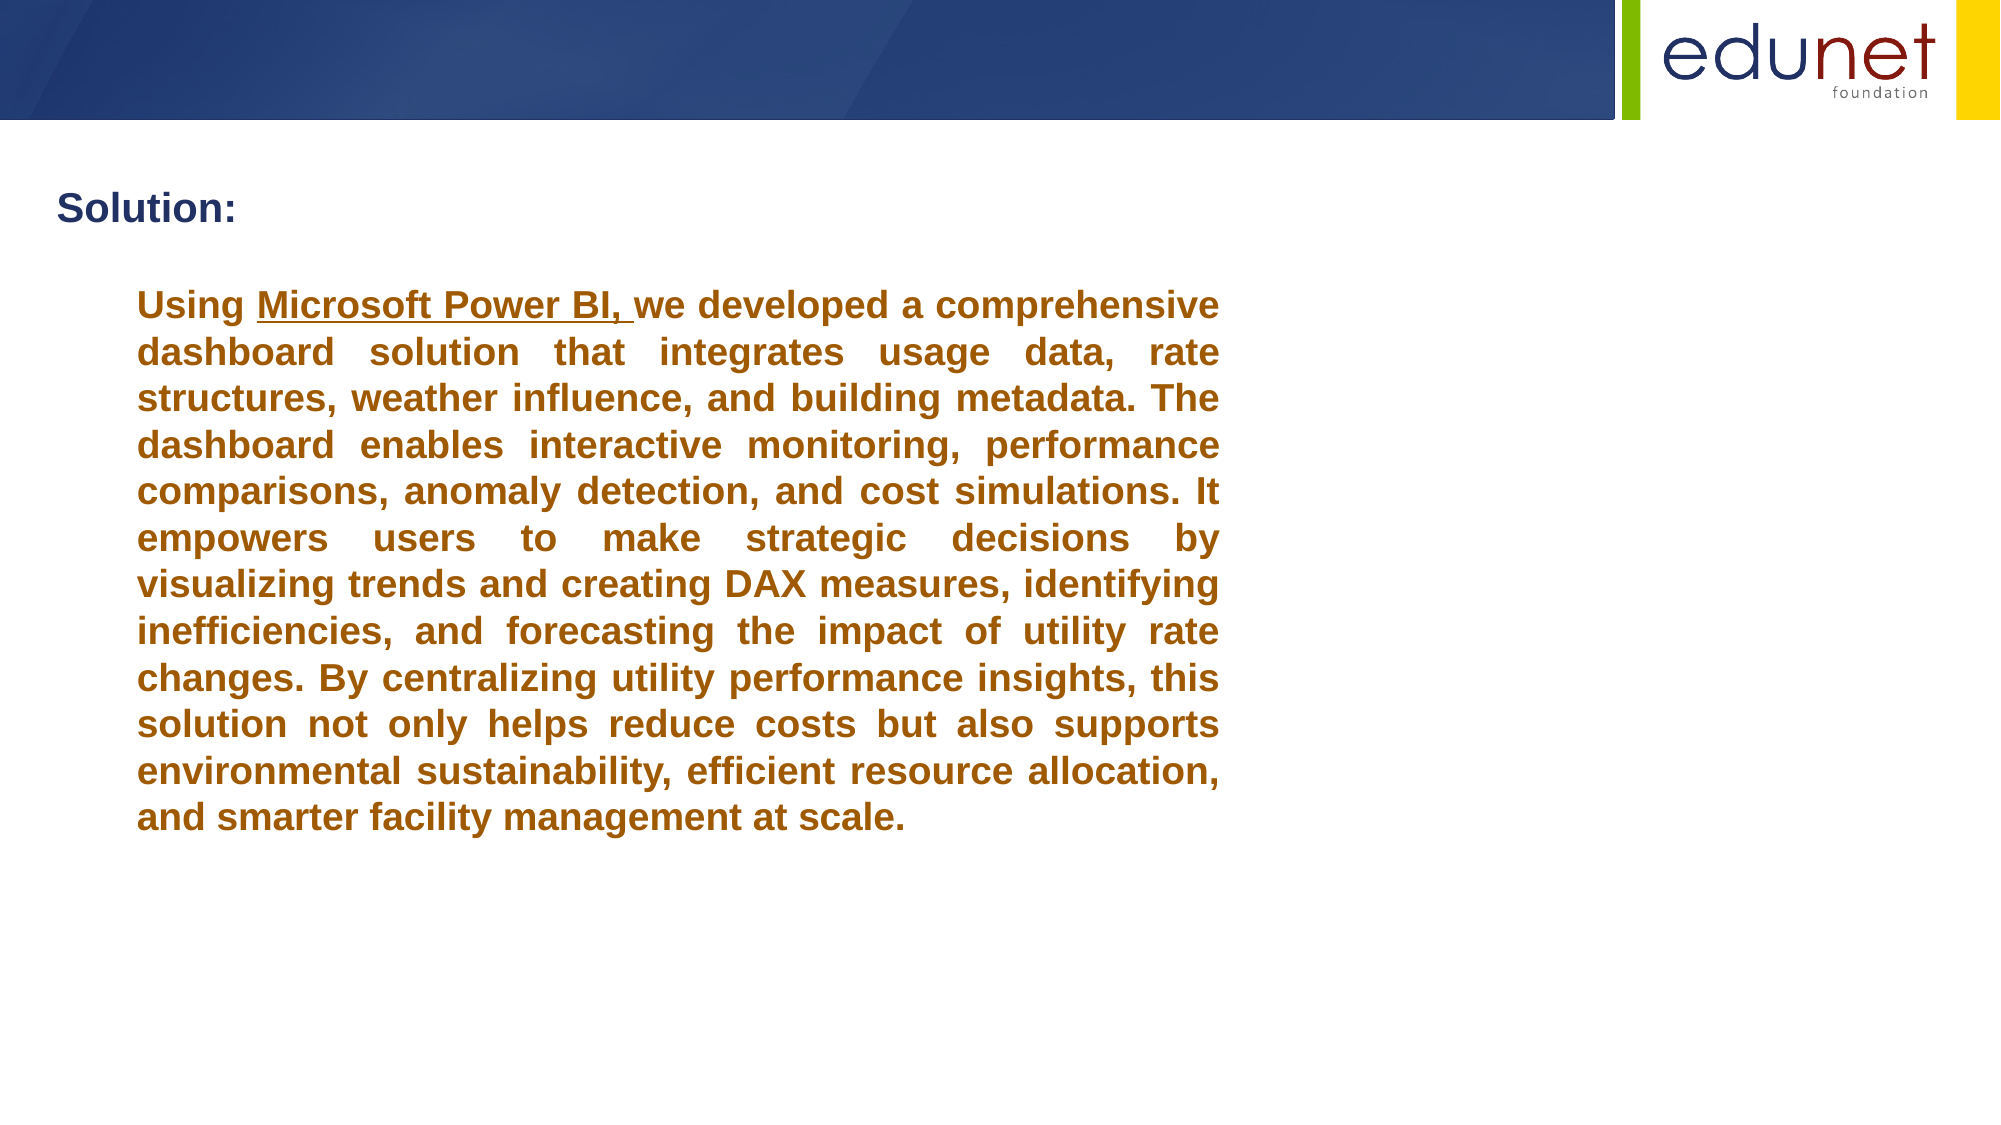

Solution:
Using Microsoft Power BI, we developed a comprehensive dashboard solution that integrates usage data, rate structures, weather influence, and building metadata. The dashboard enables interactive monitoring, performance comparisons, anomaly detection, and cost simulations. It empowers users to make strategic decisions by visualizing trends and creating DAX measures, identifying inefficiencies, and forecasting the impact of utility rate changes. By centralizing utility performance insights, this solution not only helps reduce costs but also supports environmental sustainability, efficient resource allocation, and smarter facility management at scale.